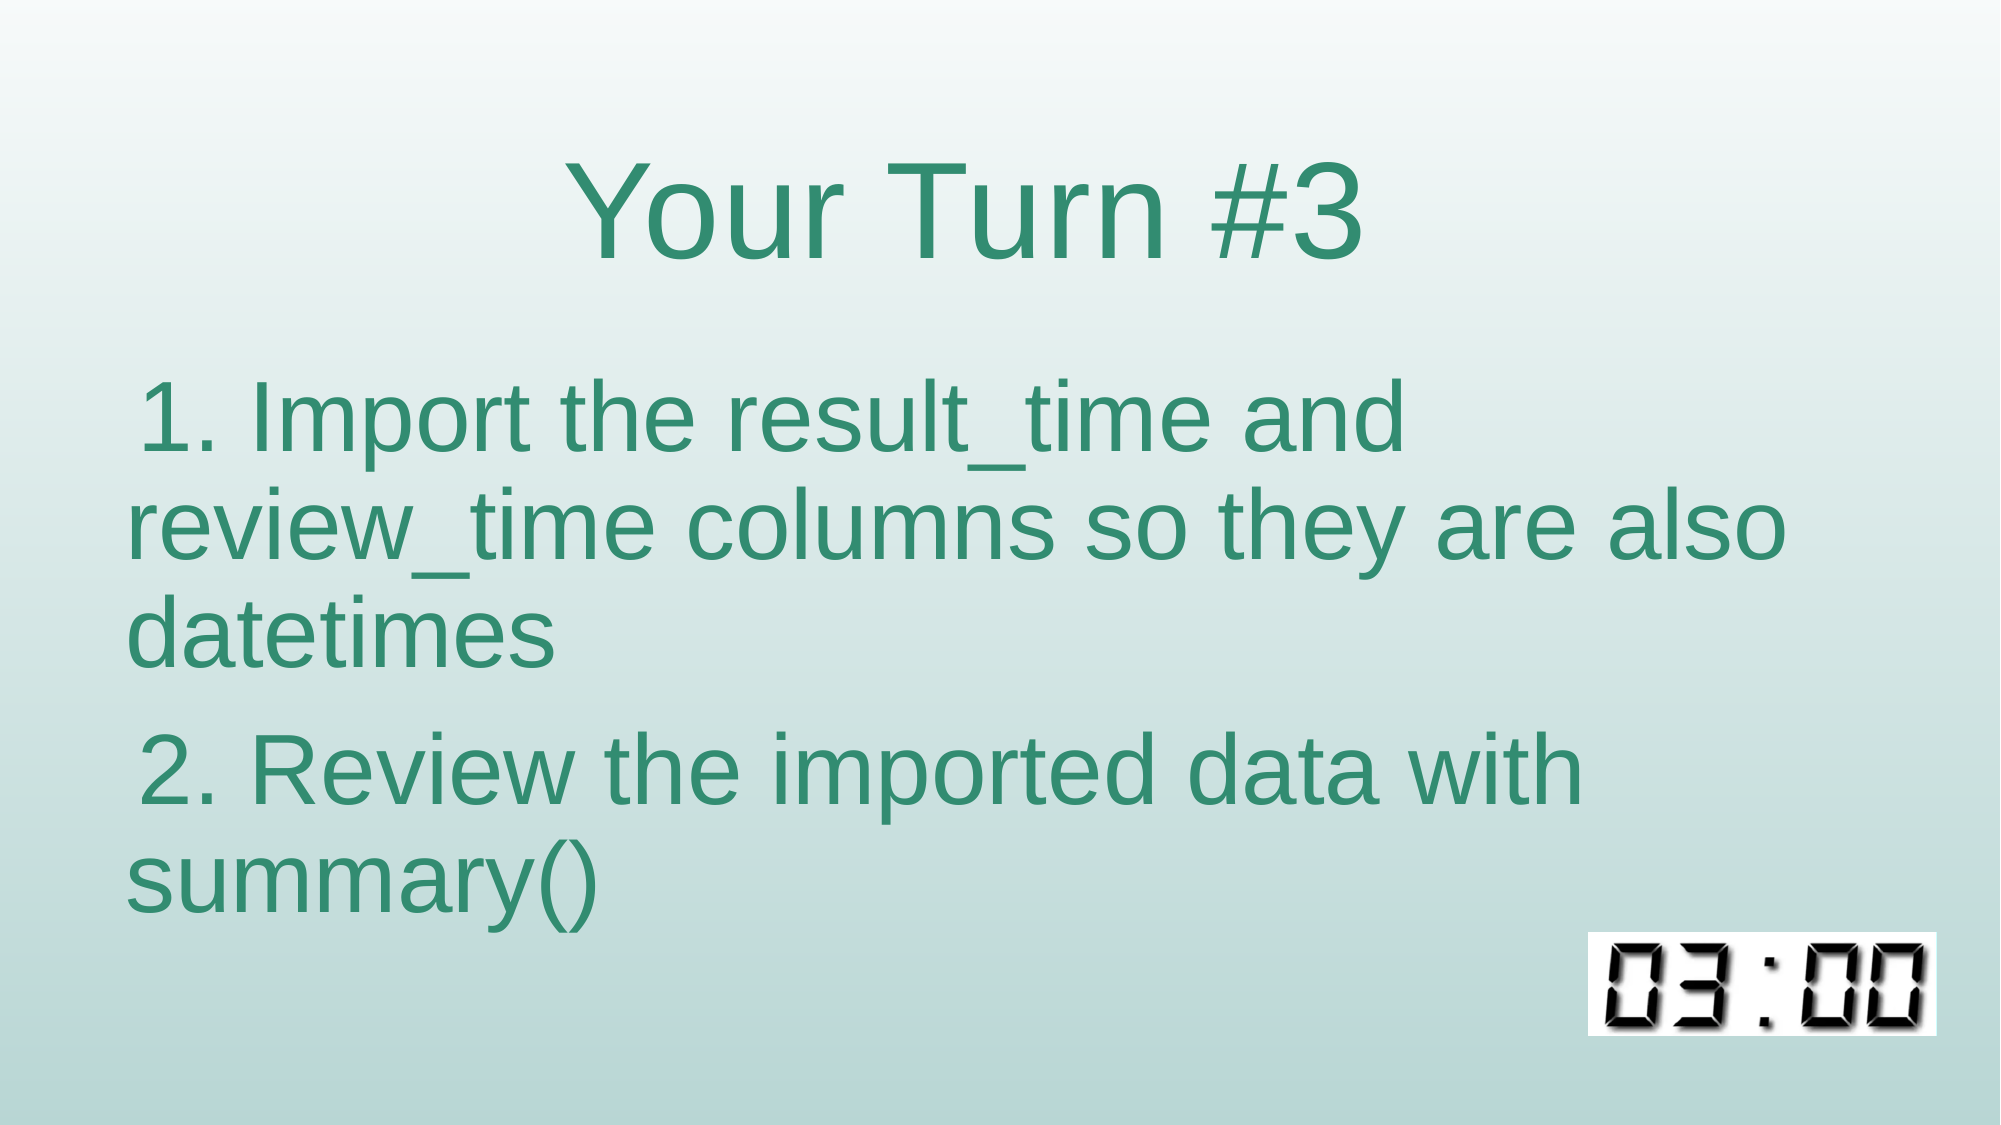

# Your Turn #3
1. Import the result_time and review_time columns so they are also datetimes
2. Review the imported data with summary()